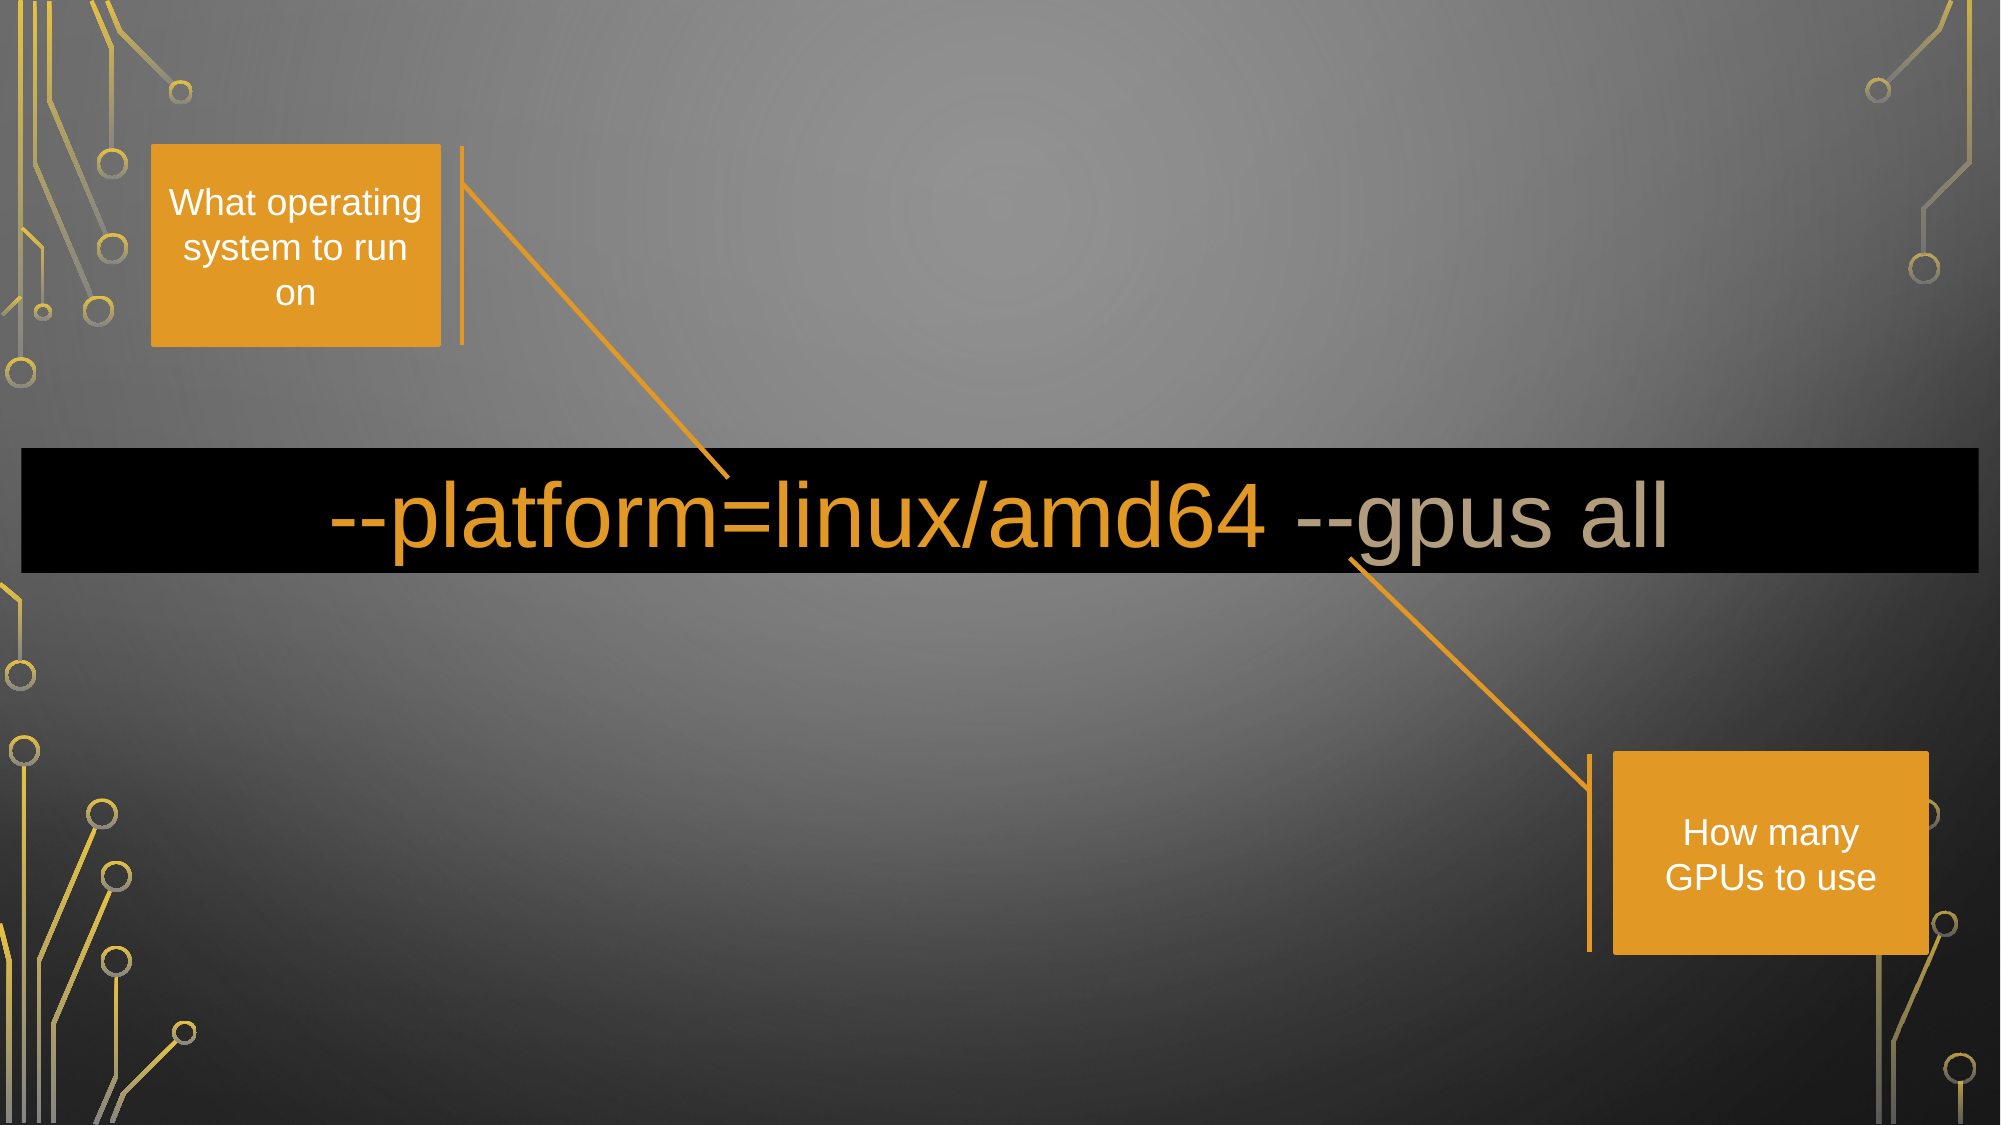

What operating system to run on
--platform=linux/amd64 --gpus all
How many GPUs to use